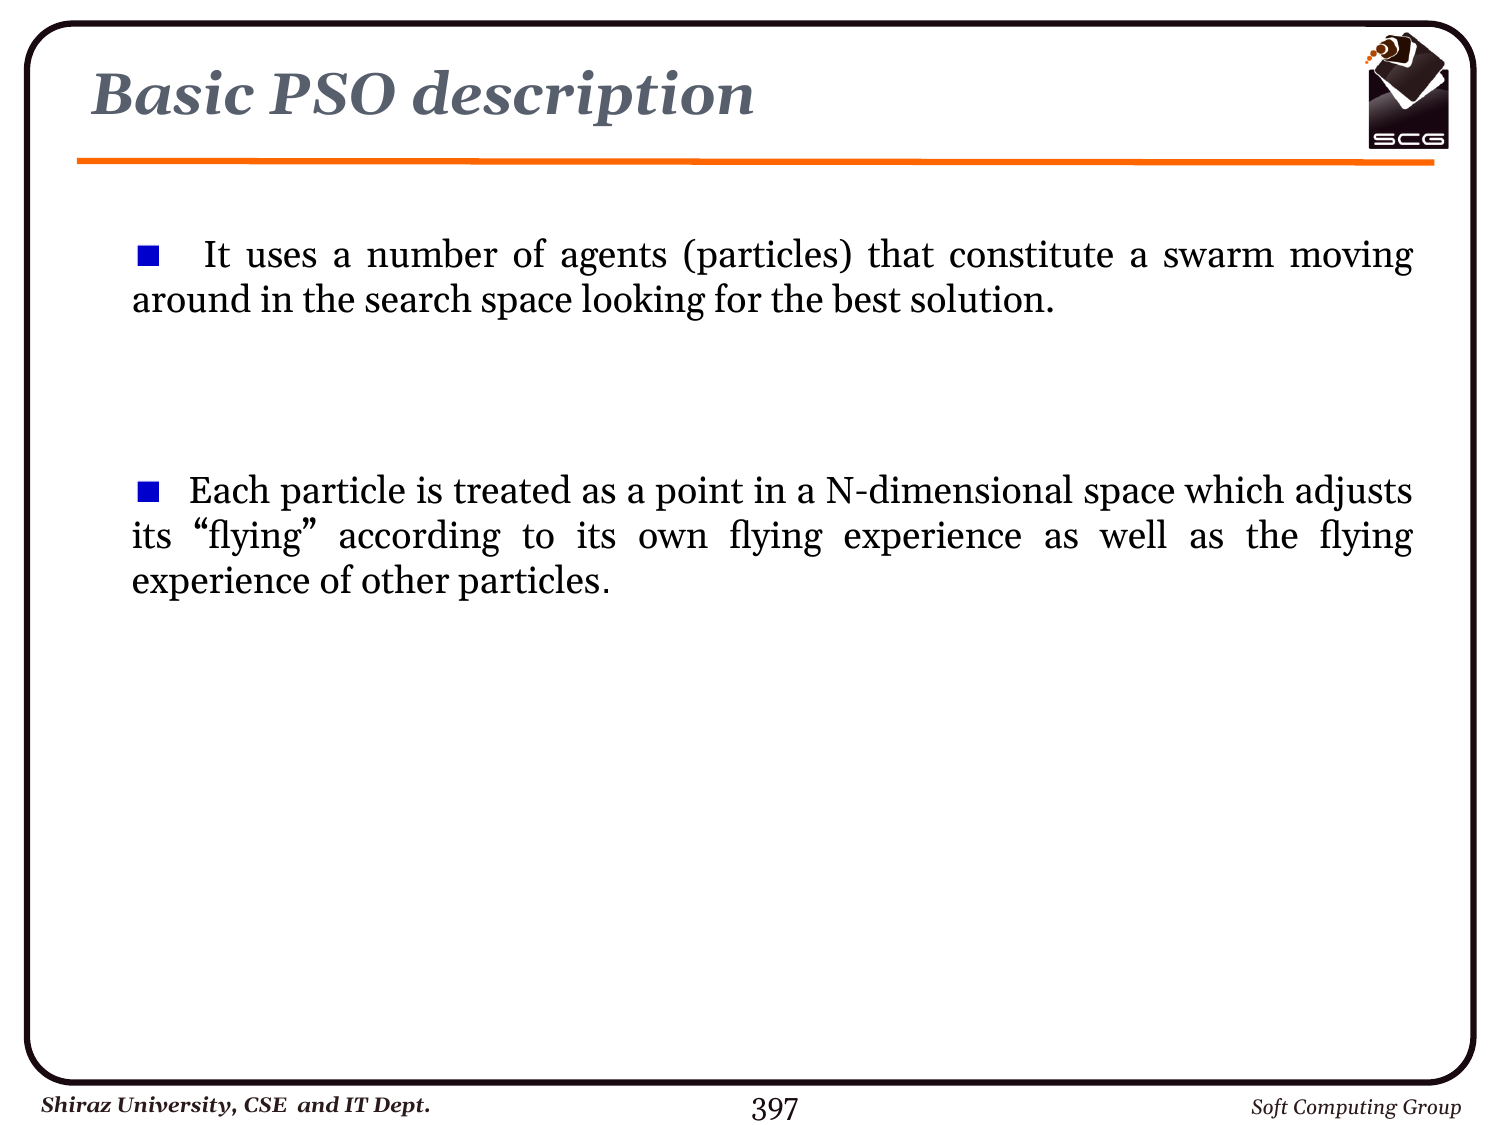

# Basic PSO description
   It uses a number of agents (particles) that constitute a swarm moving around in the search space looking for the best solution.

   Each particle is treated as a point in a N-dimensional space which adjusts its “flying” according to its own flying experience as well as the flying experience of other particles.
397